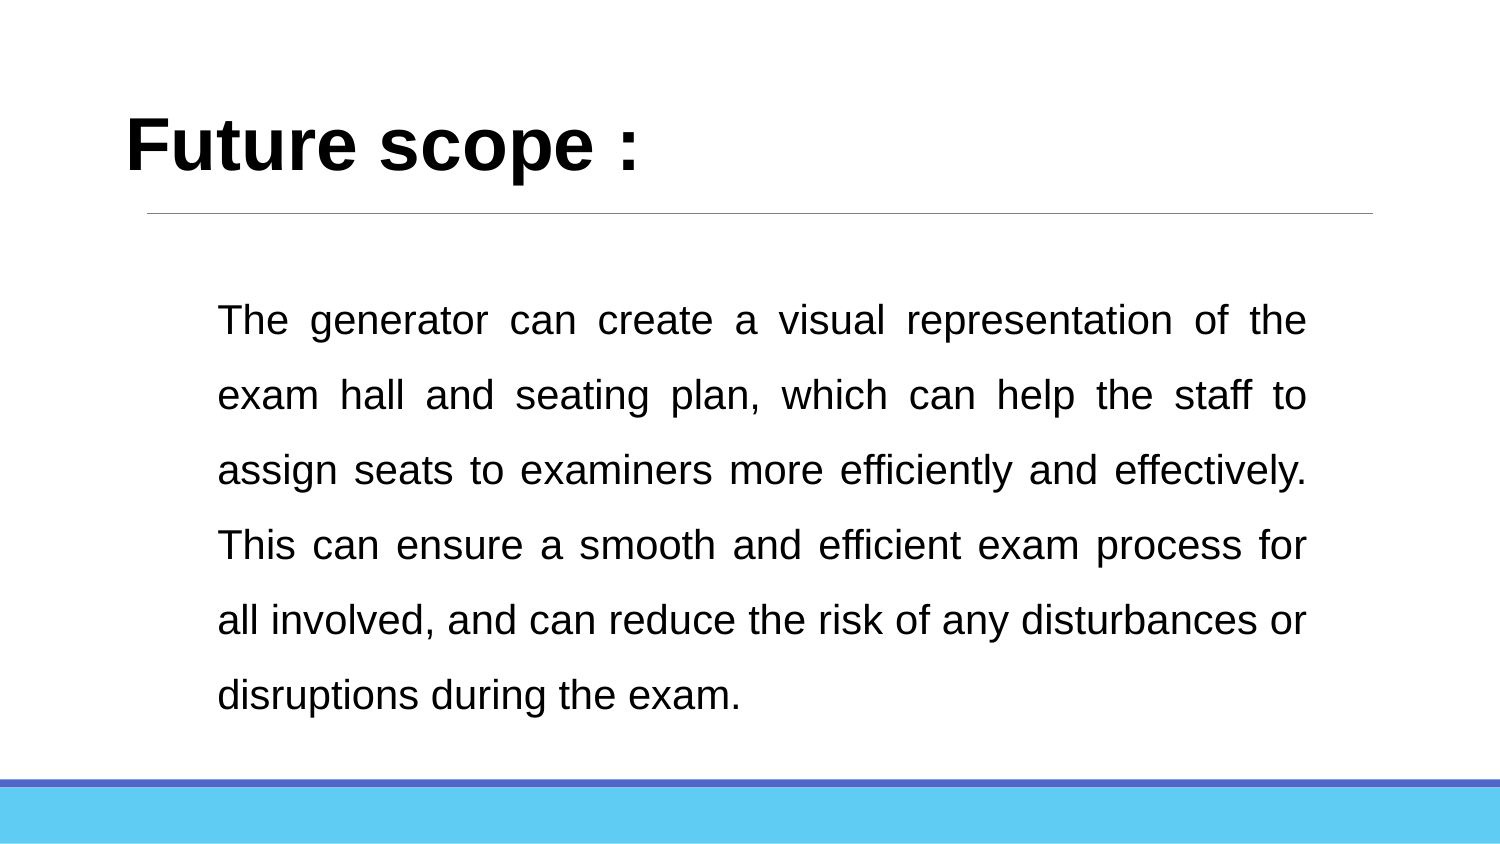

Future scope :
The generator can create a visual representation of the exam hall and seating plan, which can help the staff to assign seats to examiners more efficiently and effectively. This can ensure a smooth and efficient exam process for all involved, and can reduce the risk of any disturbances or disruptions during the exam.